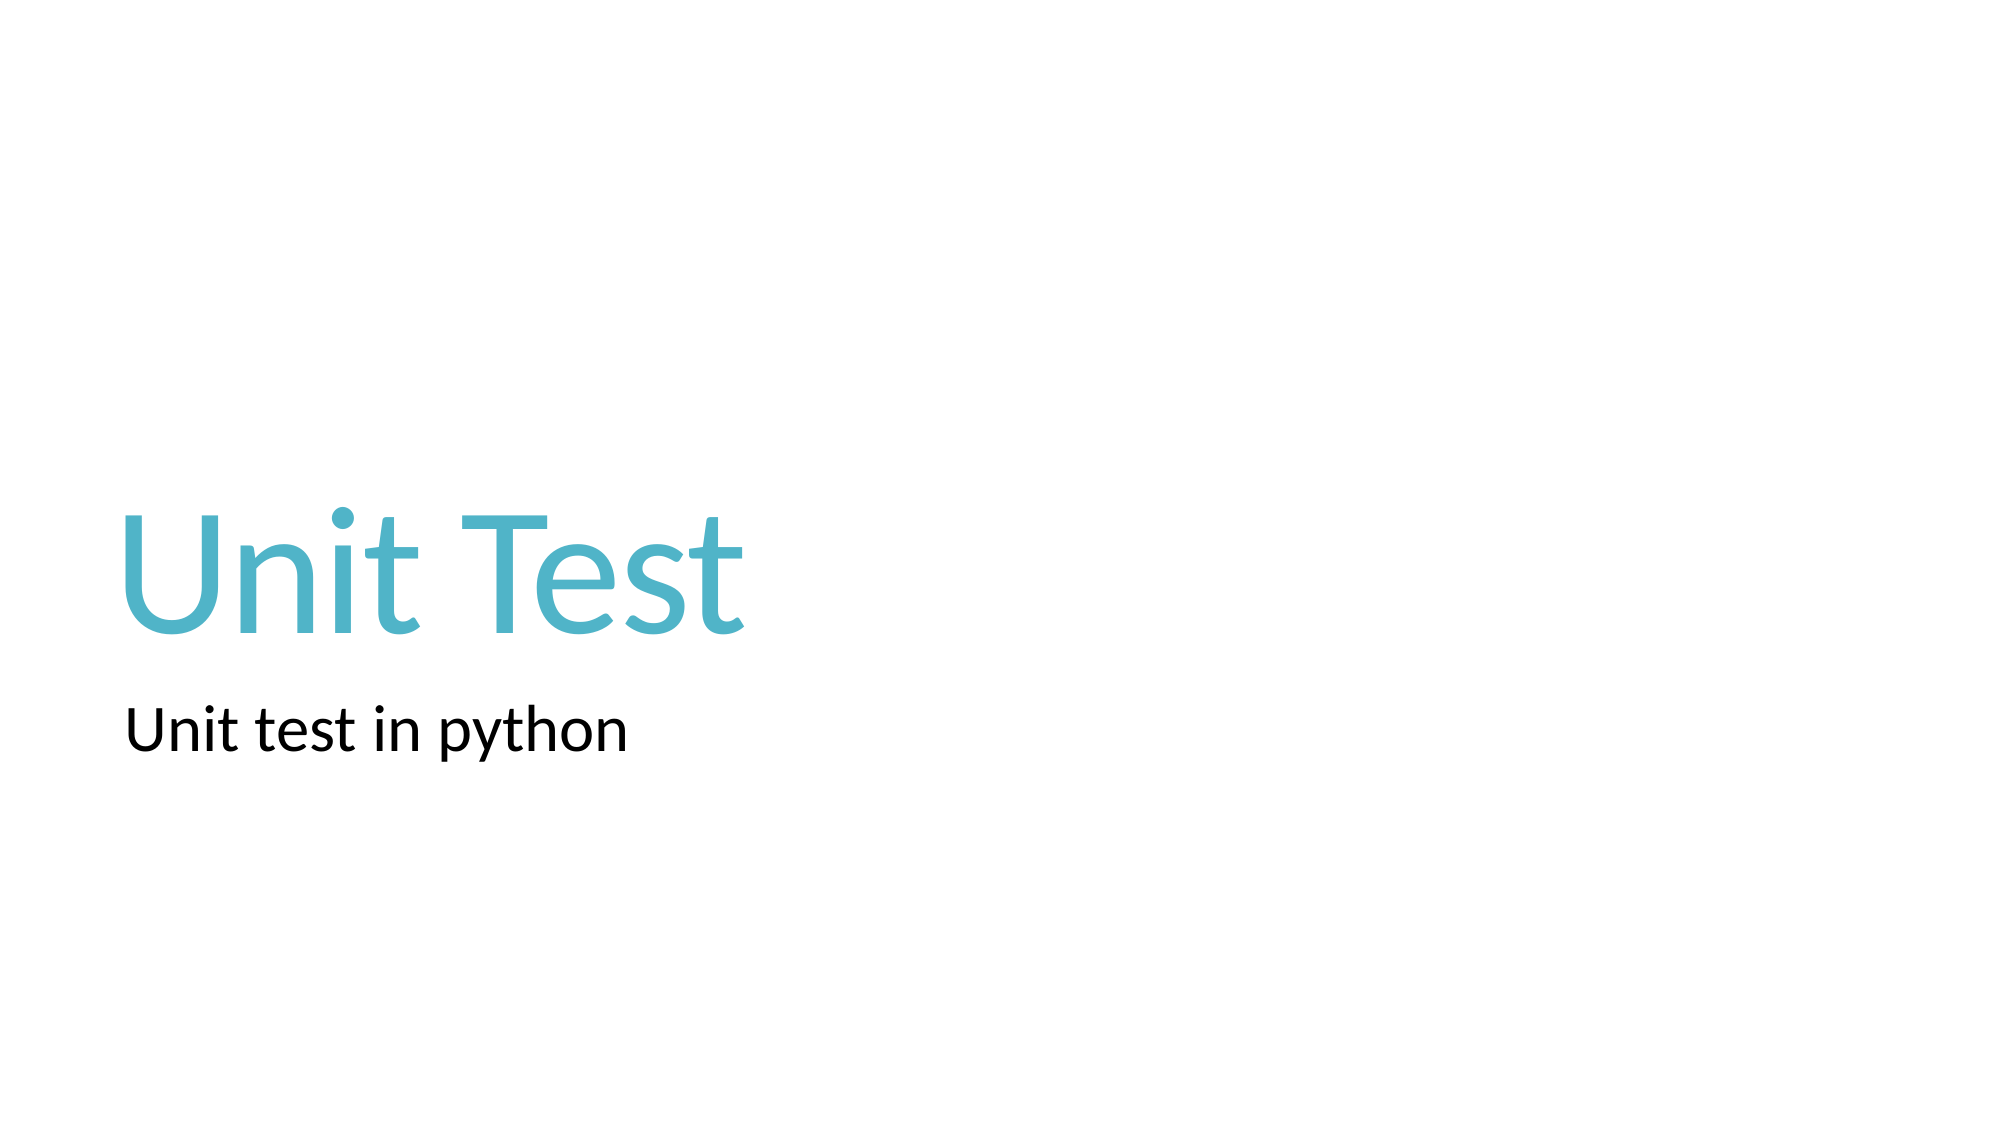

# Unit Test
Unit test in python

21